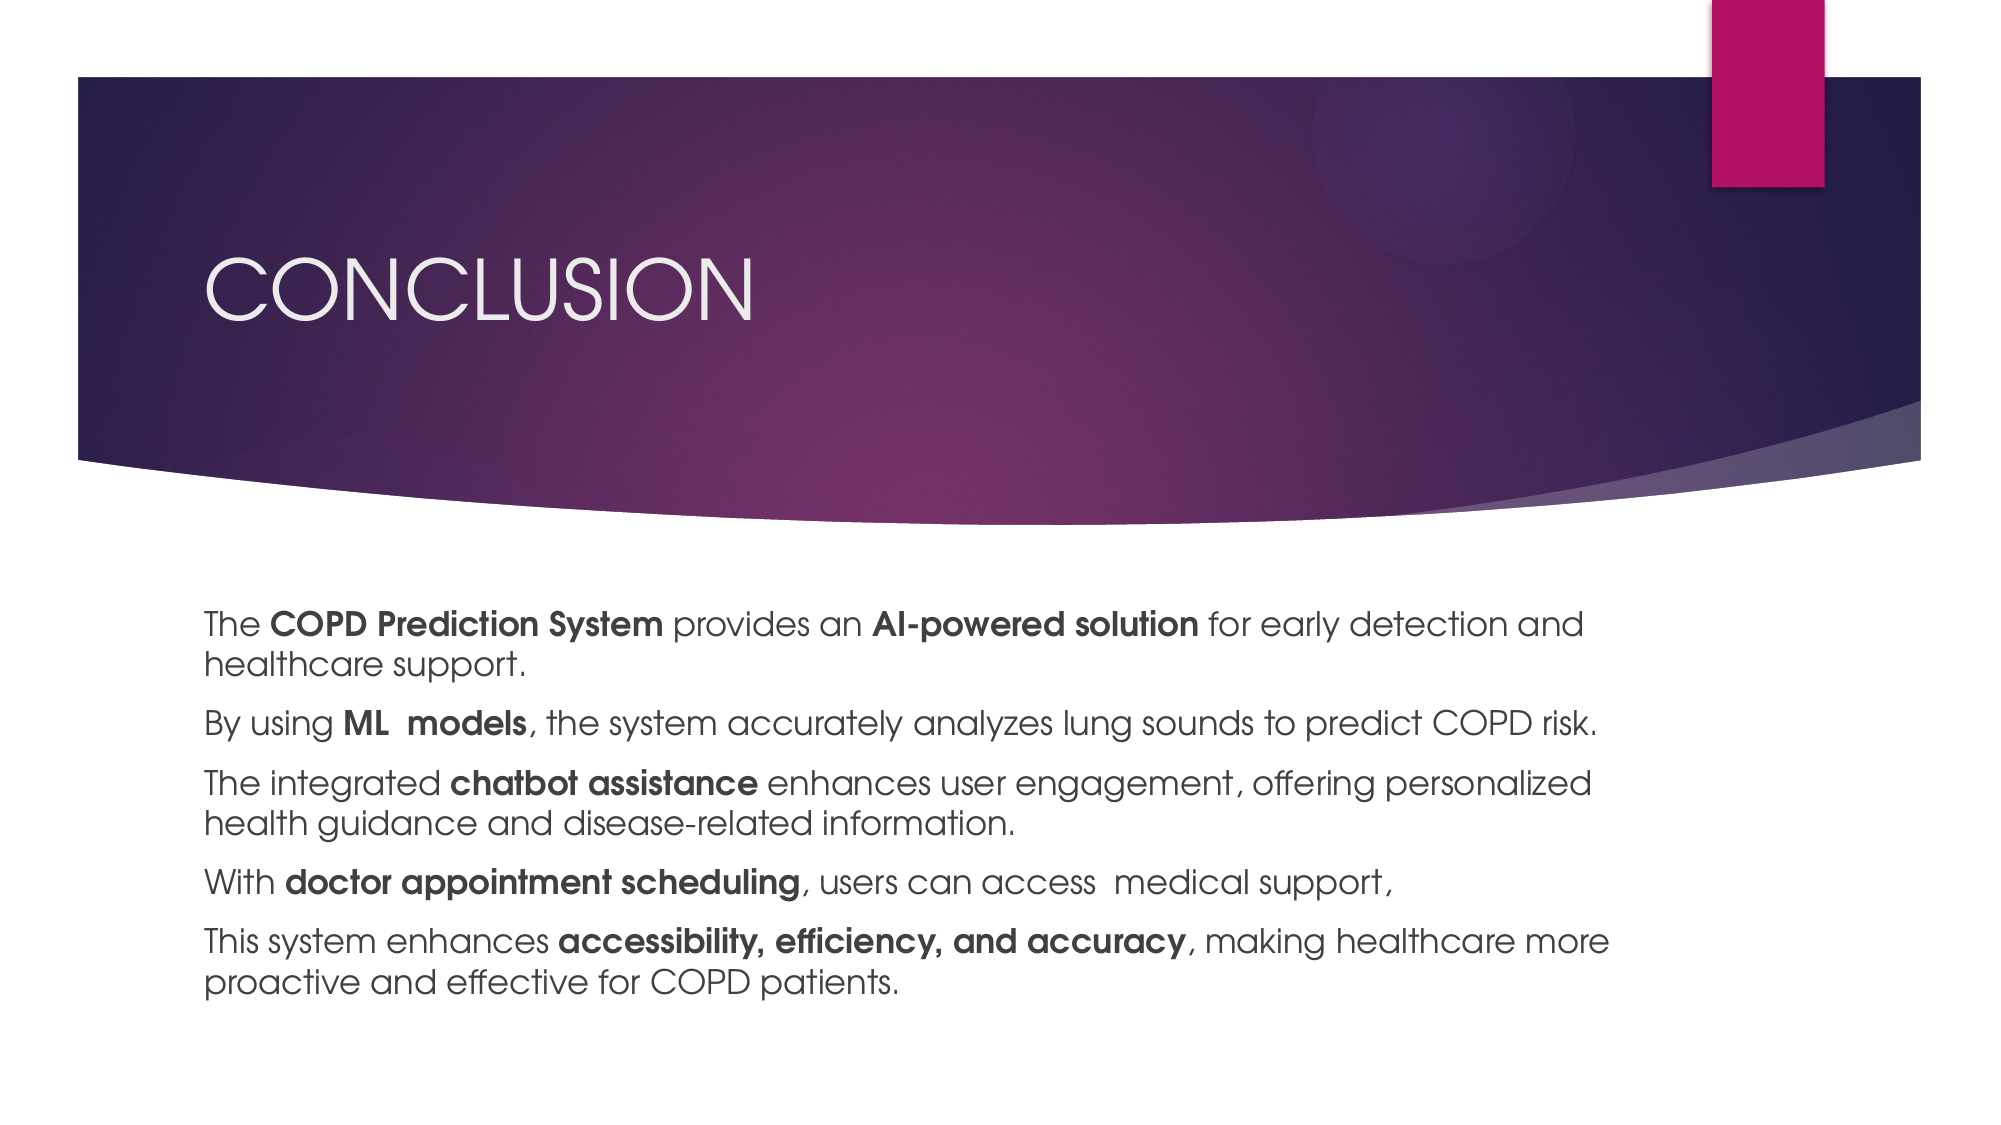

# CONCLUSION
The COPD Prediction System provides an AI-powered solution for early detection and healthcare support.
By using ML  models, the system accurately analyzes lung sounds to predict COPD risk.
The integrated chatbot assistance enhances user engagement, offering personalized health guidance and disease-related information.
With doctor appointment scheduling, users can access  medical support,
This system enhances accessibility, efficiency, and accuracy, making healthcare more proactive and effective for COPD patients.